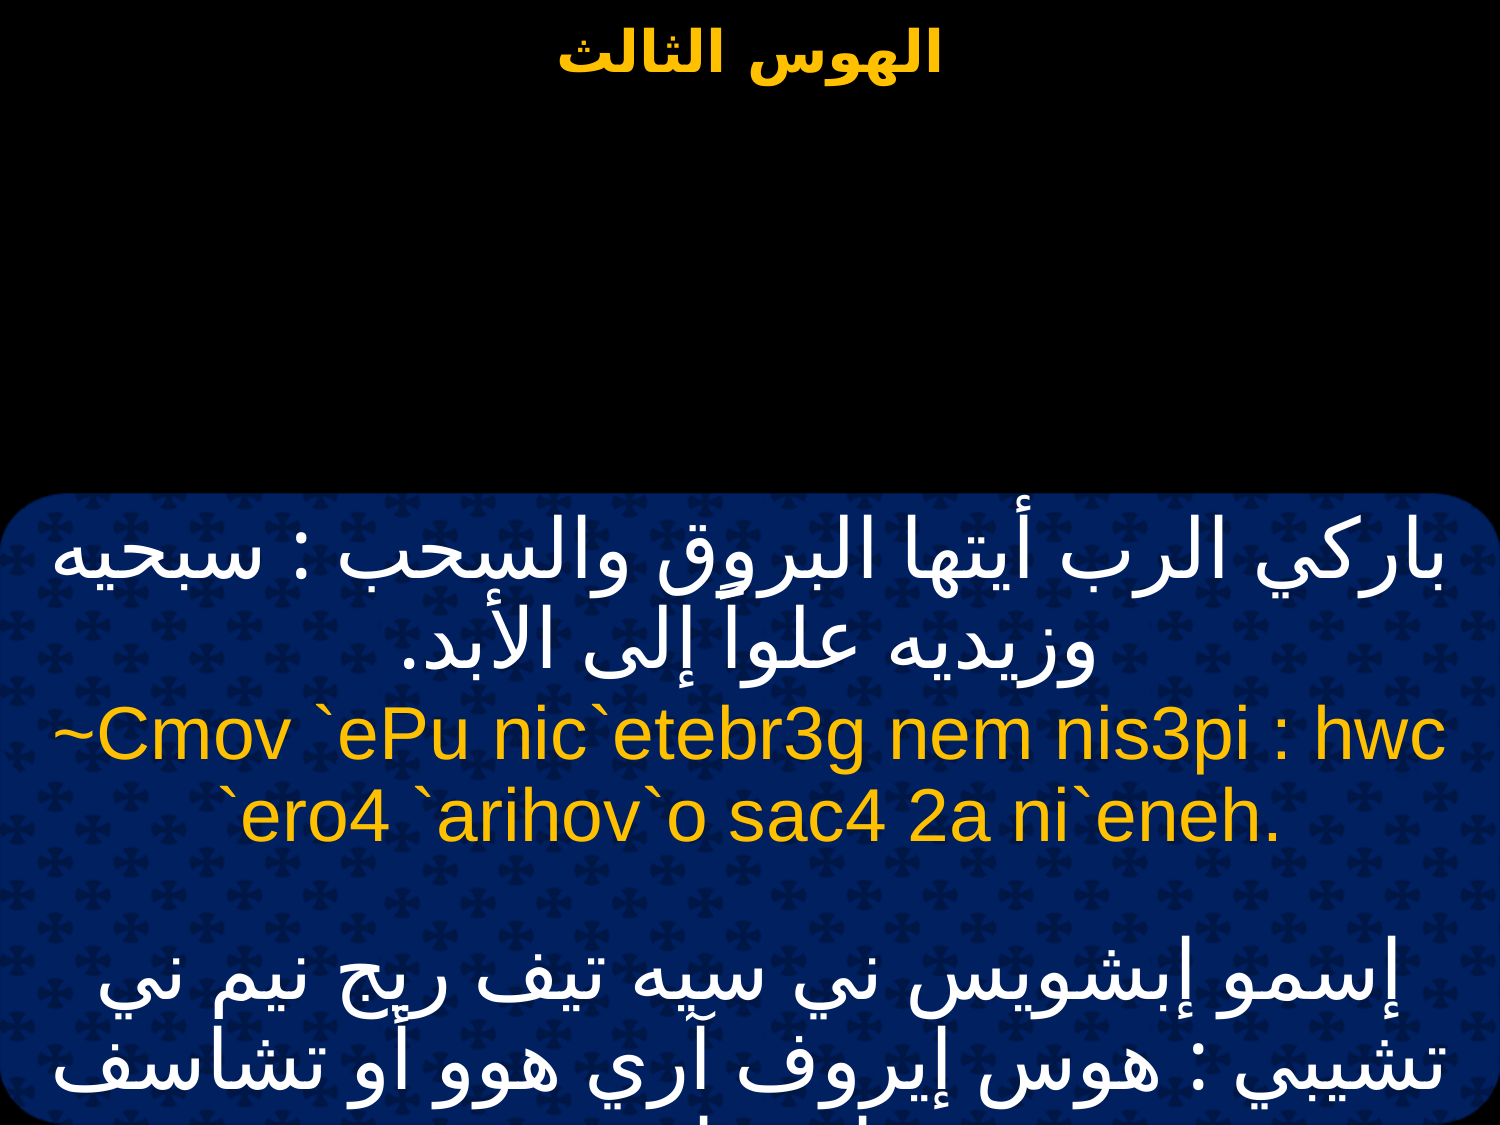

باركي الرب أيتها البروق والسحب : سبحيه وزيديه علواً إلى الأبد.
~Cmov `ePu nic`etebr3g nem nis3pi : hwc `ero4 `arihov`o sac4 2a ni`eneh.
إسمو إبشويس ني سيه تيف ريج نيم ني تشيبي : هوس إيروف آري هوو أو تشاسف شا ني إينيه.